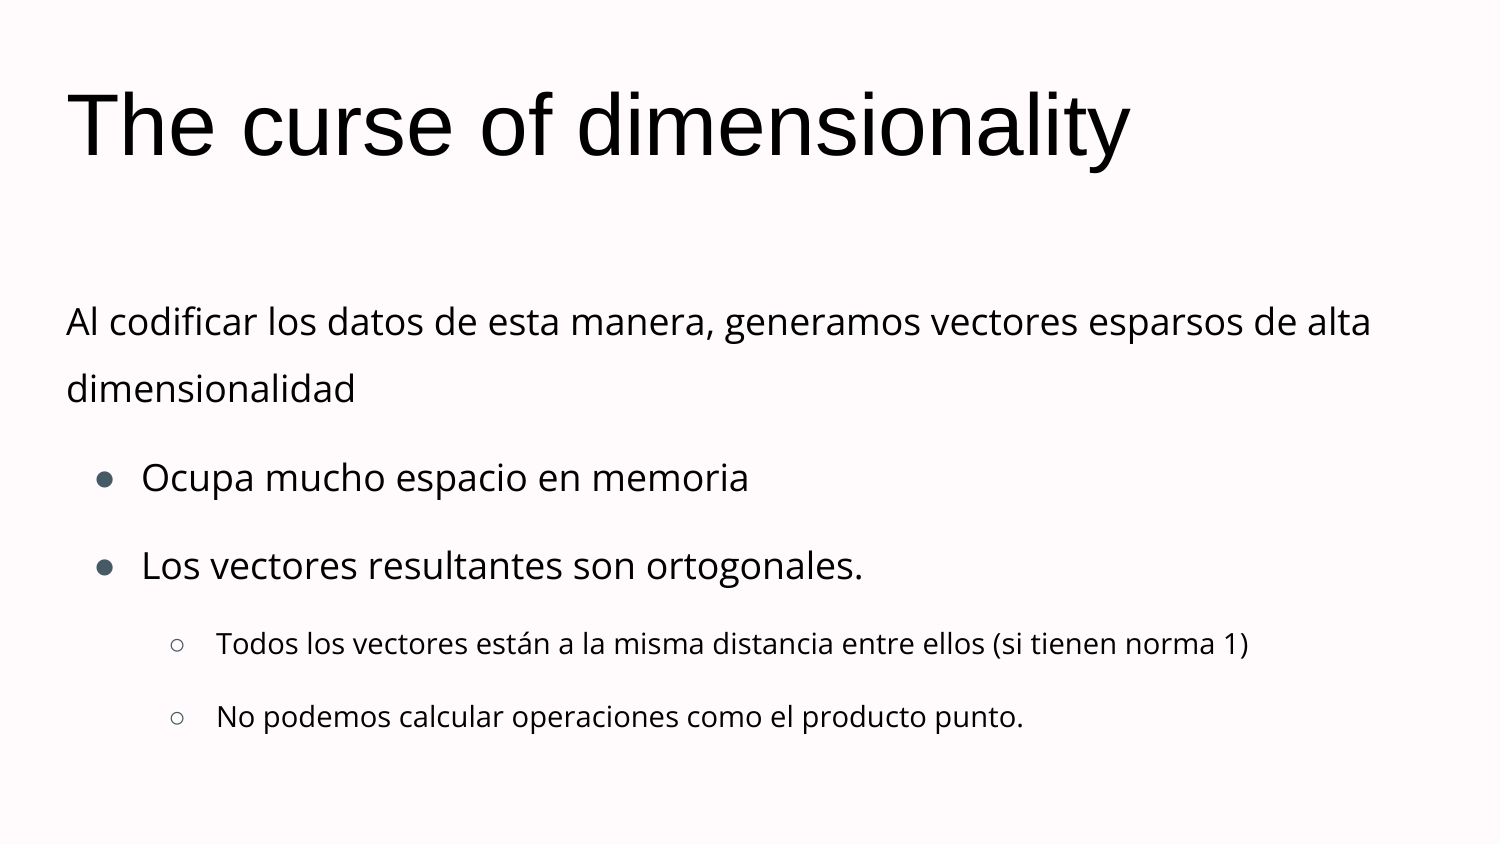

# The curse of dimensionality
Al codificar los datos de esta manera, generamos vectores esparsos de alta dimensionalidad
Ocupa mucho espacio en memoria
Los vectores resultantes son ortogonales.
Todos los vectores están a la misma distancia entre ellos (si tienen norma 1)
No podemos calcular operaciones como el producto punto.